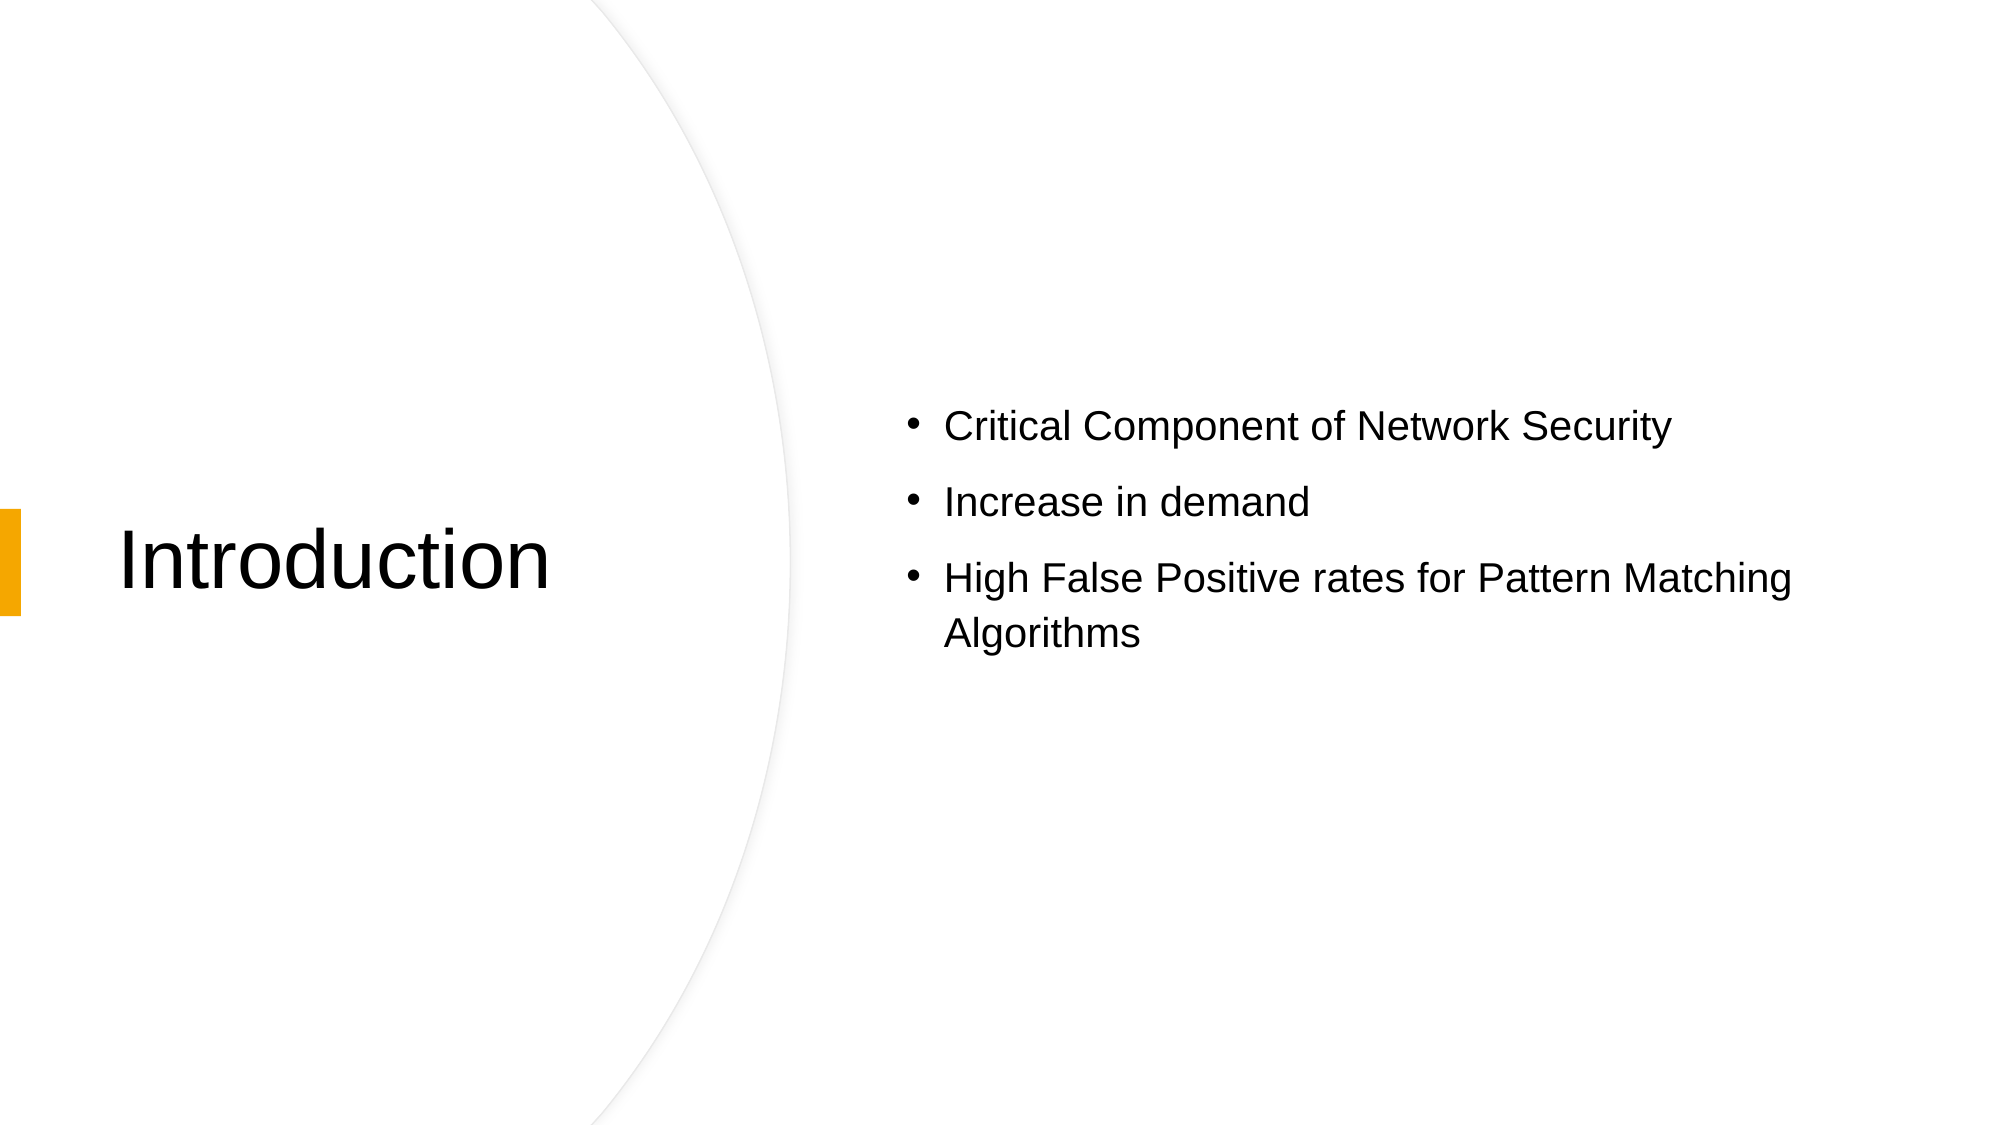

Critical Component of Network Security
Increase in demand
High False Positive rates for Pattern Matching Algorithms

# Introduction